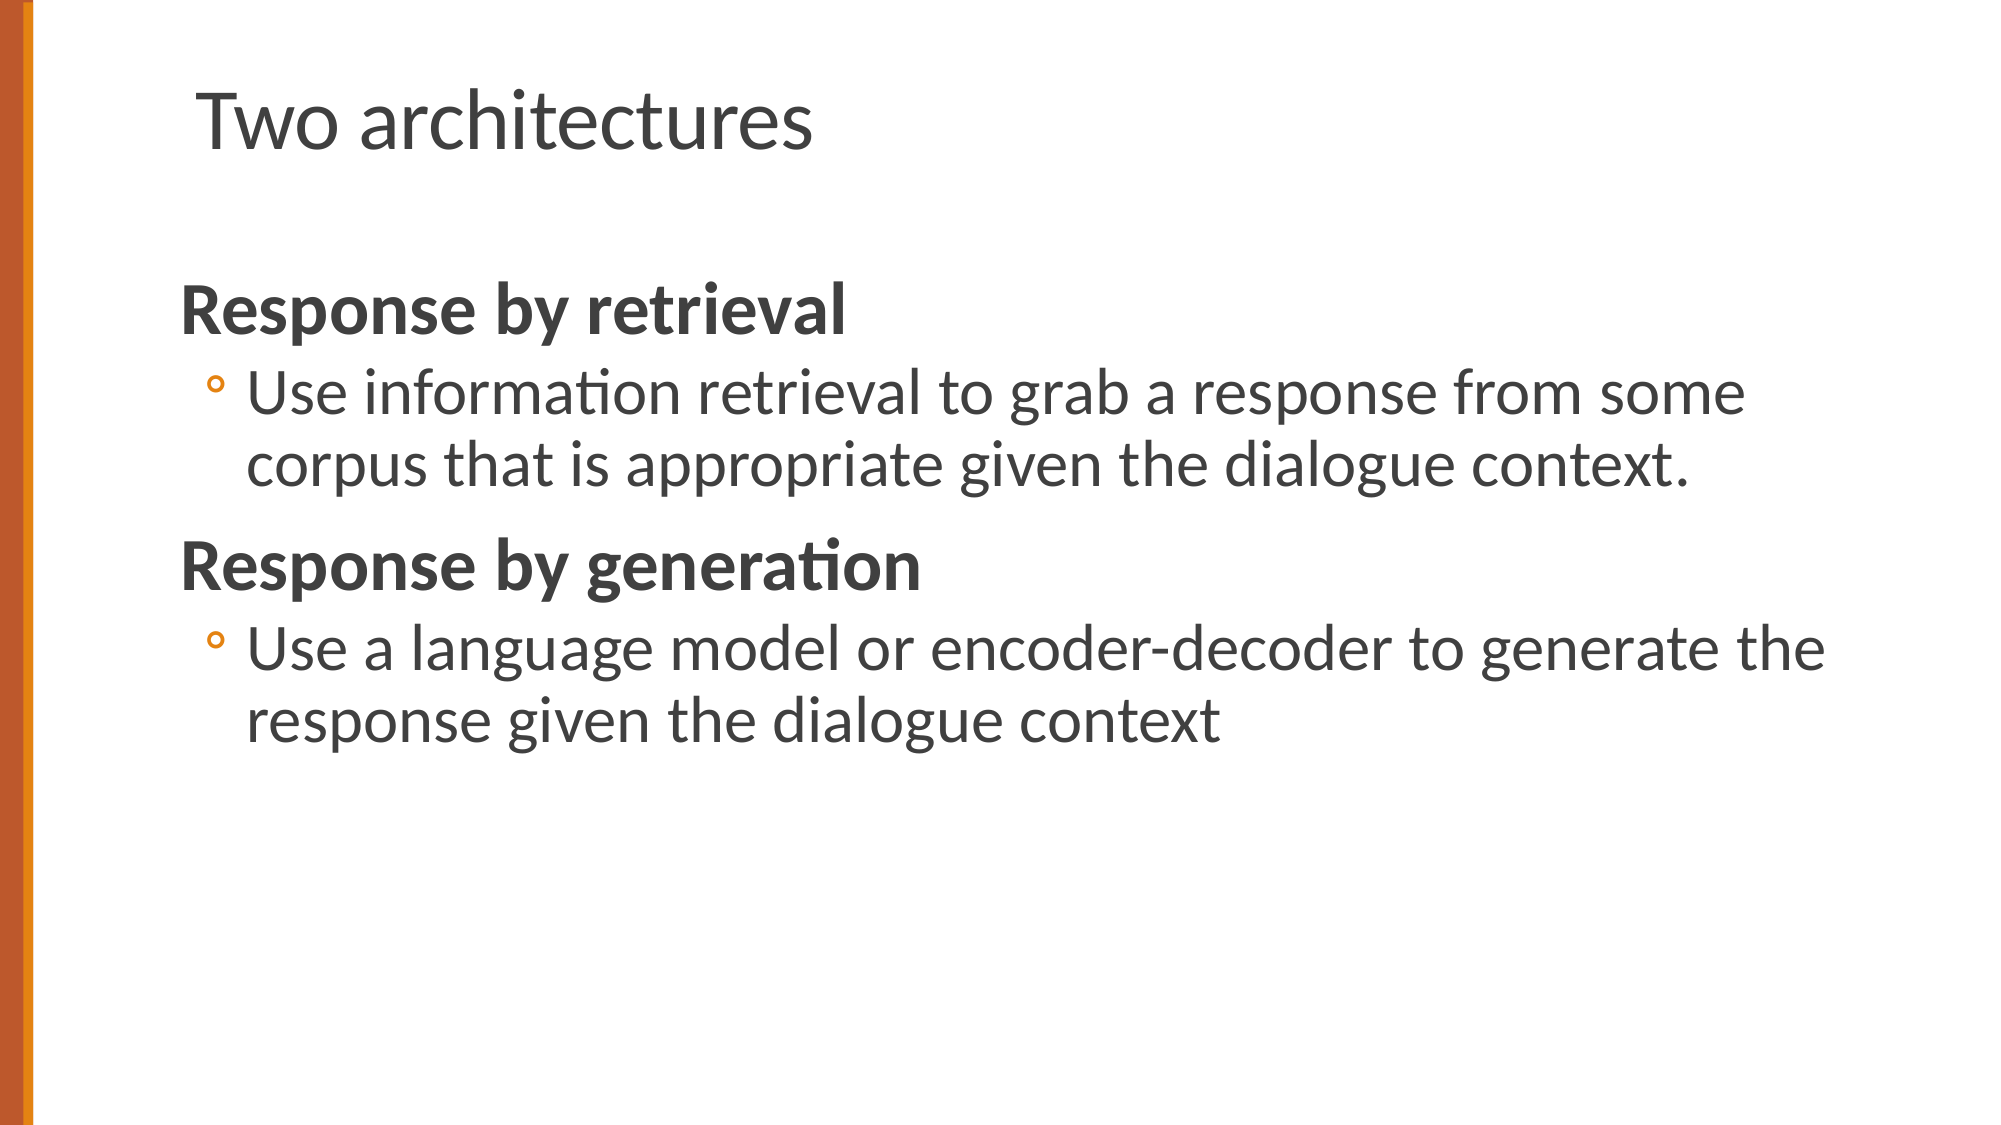

# Two architectures
Response by retrieval
Use information retrieval to grab a response from some corpus that is appropriate given the dialogue context.
Response by generation
Use a language model or encoder-decoder to generate the response given the dialogue context